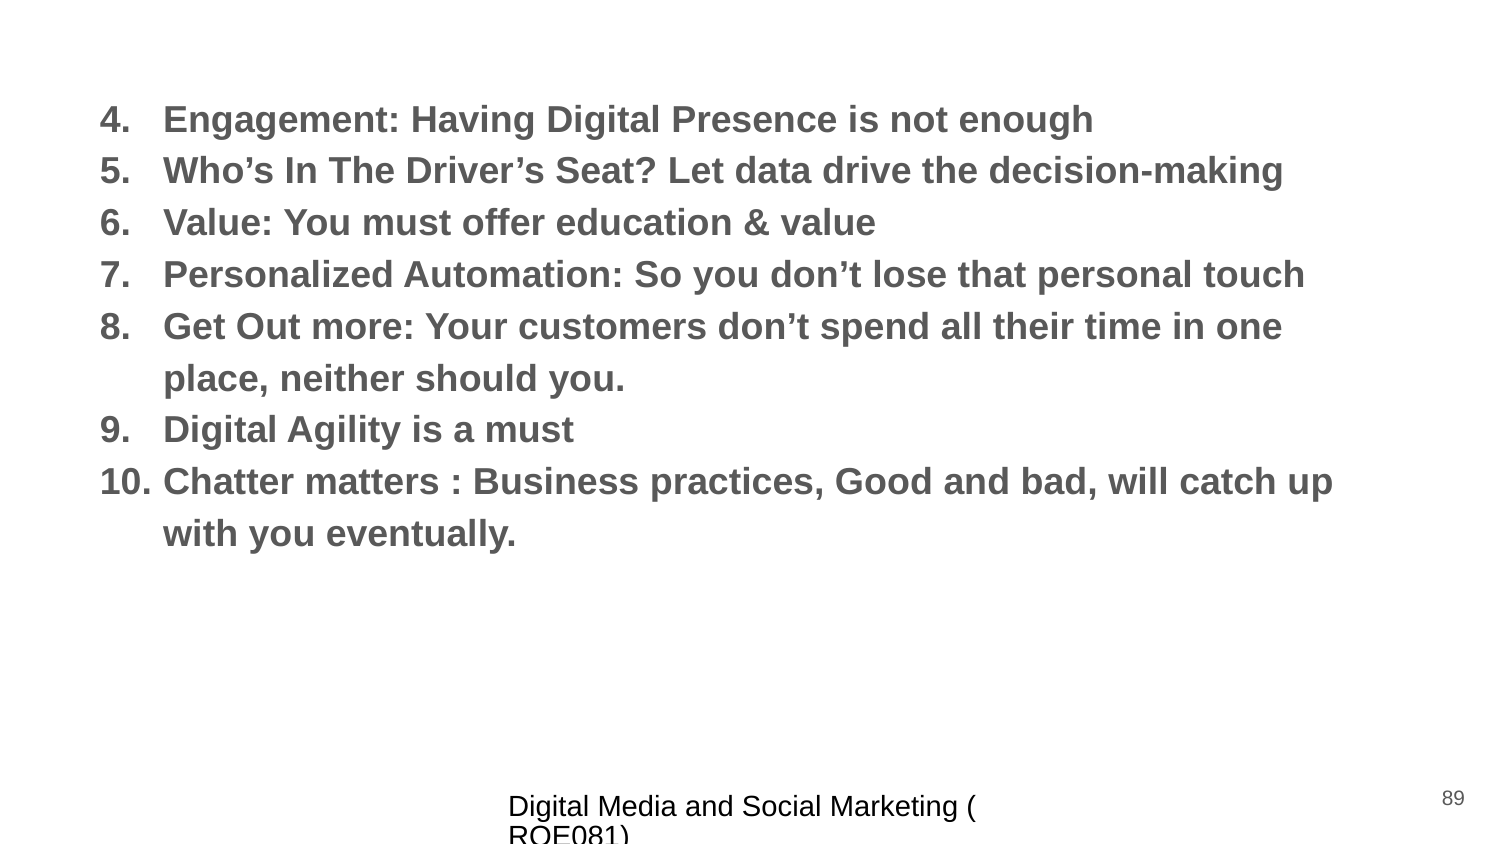

Engagement: Having Digital Presence is not enough
Who’s In The Driver’s Seat? Let data drive the decision-making
Value: You must offer education & value
Personalized Automation: So you don’t lose that personal touch
Get Out more: Your customers don’t spend all their time in one place, neither should you.
Digital Agility is a must
Chatter matters : Business practices, Good and bad, will catch up with you eventually.

89
Digital Media and Social Marketing (ROE081)